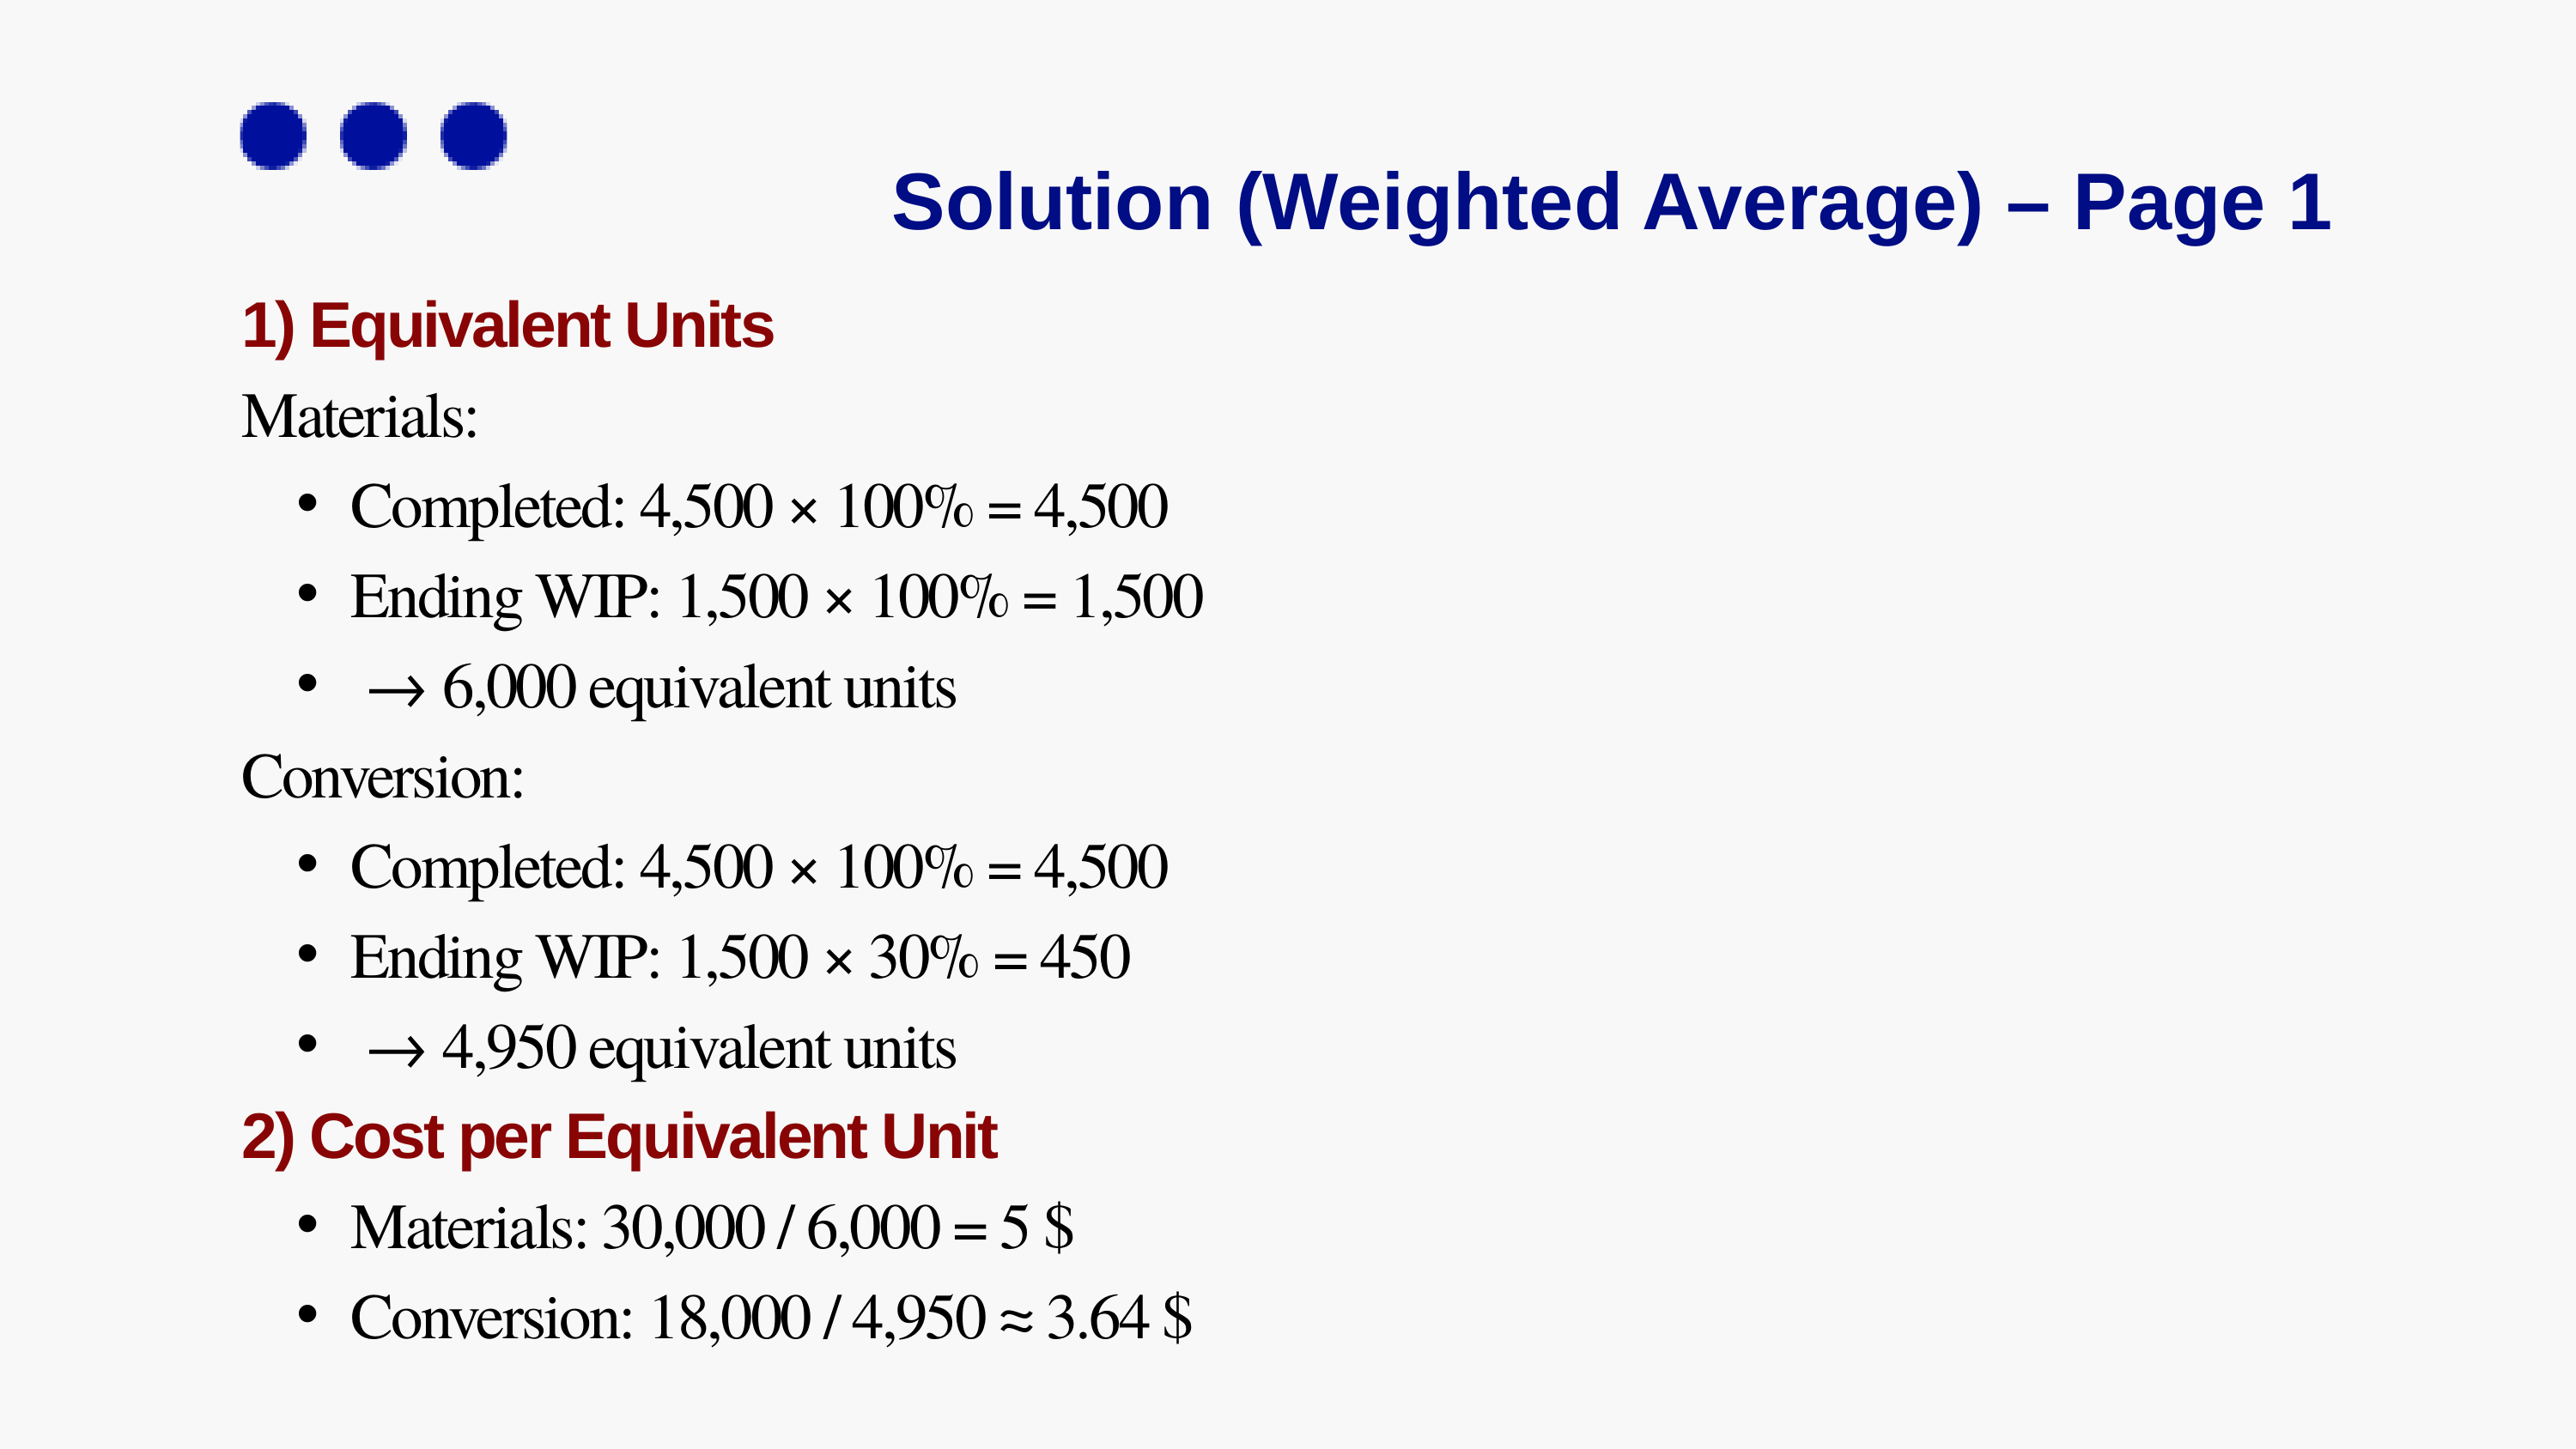

Solution (Weighted Average) – Page 1
1) Equivalent Units
Materials:
Completed: 4,500 × 100% = 4,500
Ending WIP: 1,500 × 100% = 1,500
 → 6,000 equivalent units
Conversion:
Completed: 4,500 × 100% = 4,500
Ending WIP: 1,500 × 30% = 450
 → 4,950 equivalent units
2) Cost per Equivalent Unit
Materials: 30,000 / 6,000 = 5 $
Conversion: 18,000 / 4,950 ≈ 3.64 $